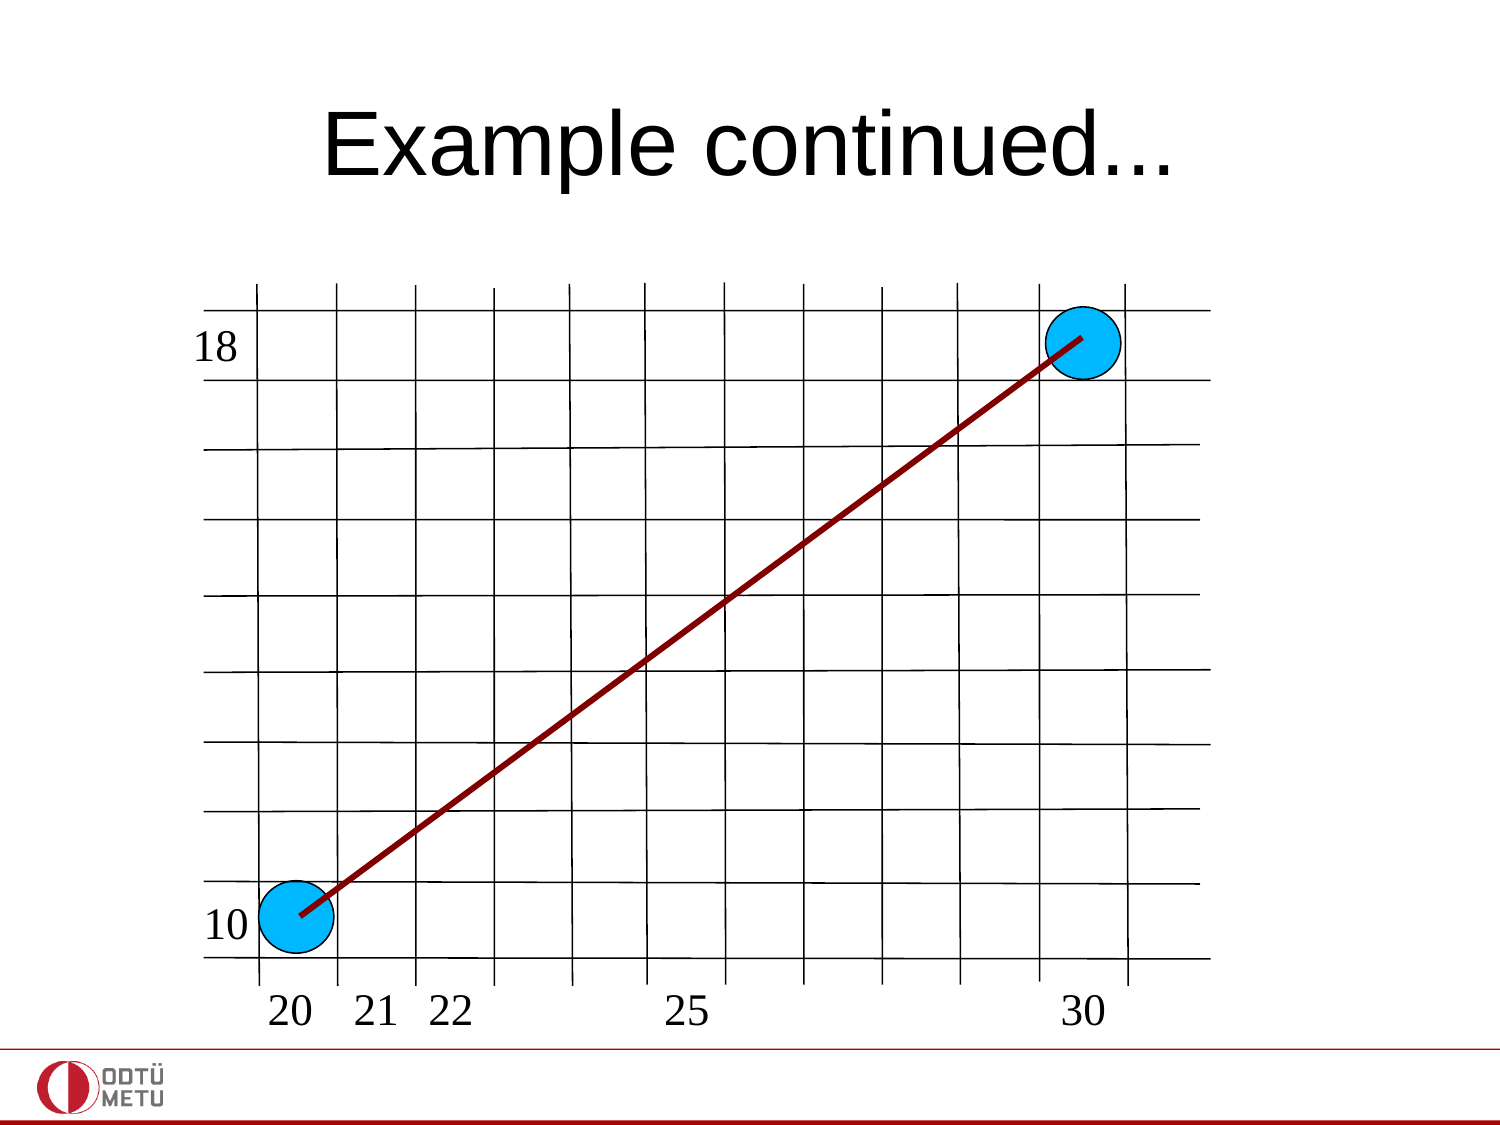

# Example continued...

18

10

20
21
22
25
30